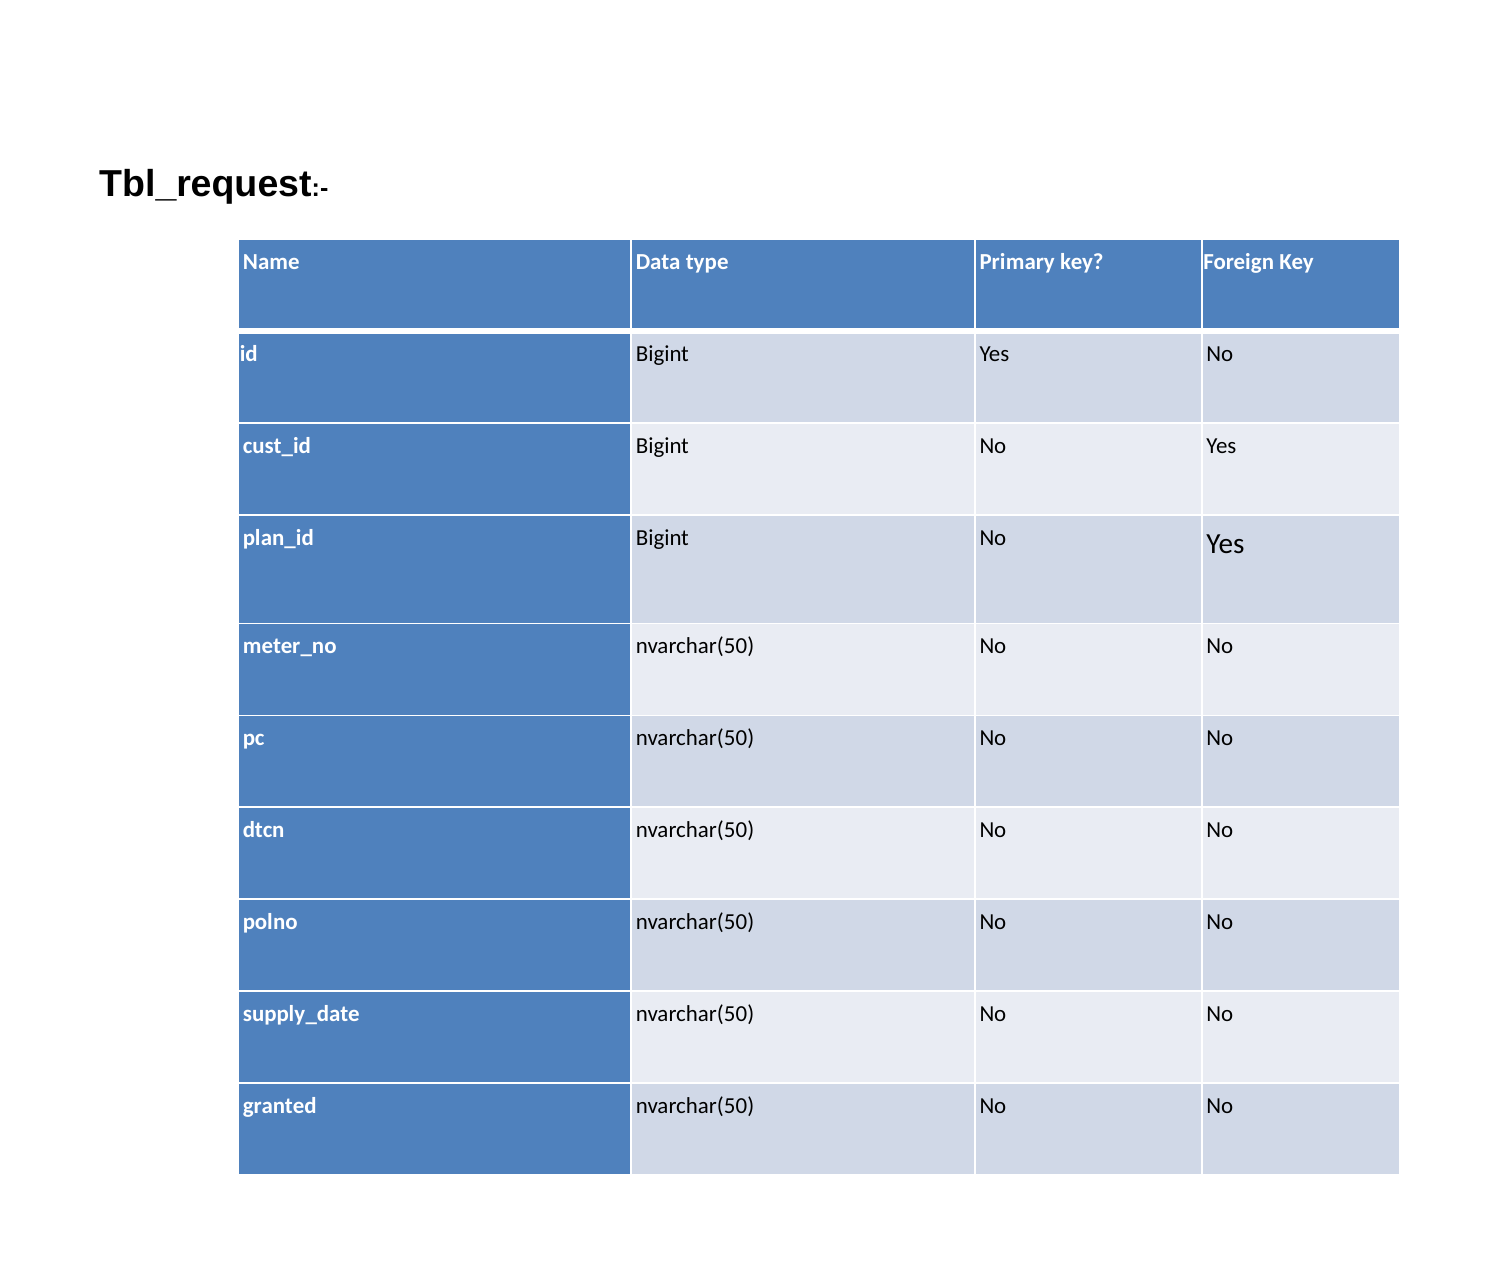

Tbl_request:-
| Name | Data type | Primary key? | Foreign Key |
| --- | --- | --- | --- |
| id | Bigint | Yes | No |
| cust\_id | Bigint | No | Yes |
| plan\_id | Bigint | No | Yes |
| meter\_no | nvarchar(50) | No | No |
| pc | nvarchar(50) | No | No |
| dtcn | nvarchar(50) | No | No |
| polno | nvarchar(50) | No | No |
| supply\_date | nvarchar(50) | No | No |
| granted | nvarchar(50) | No | No |